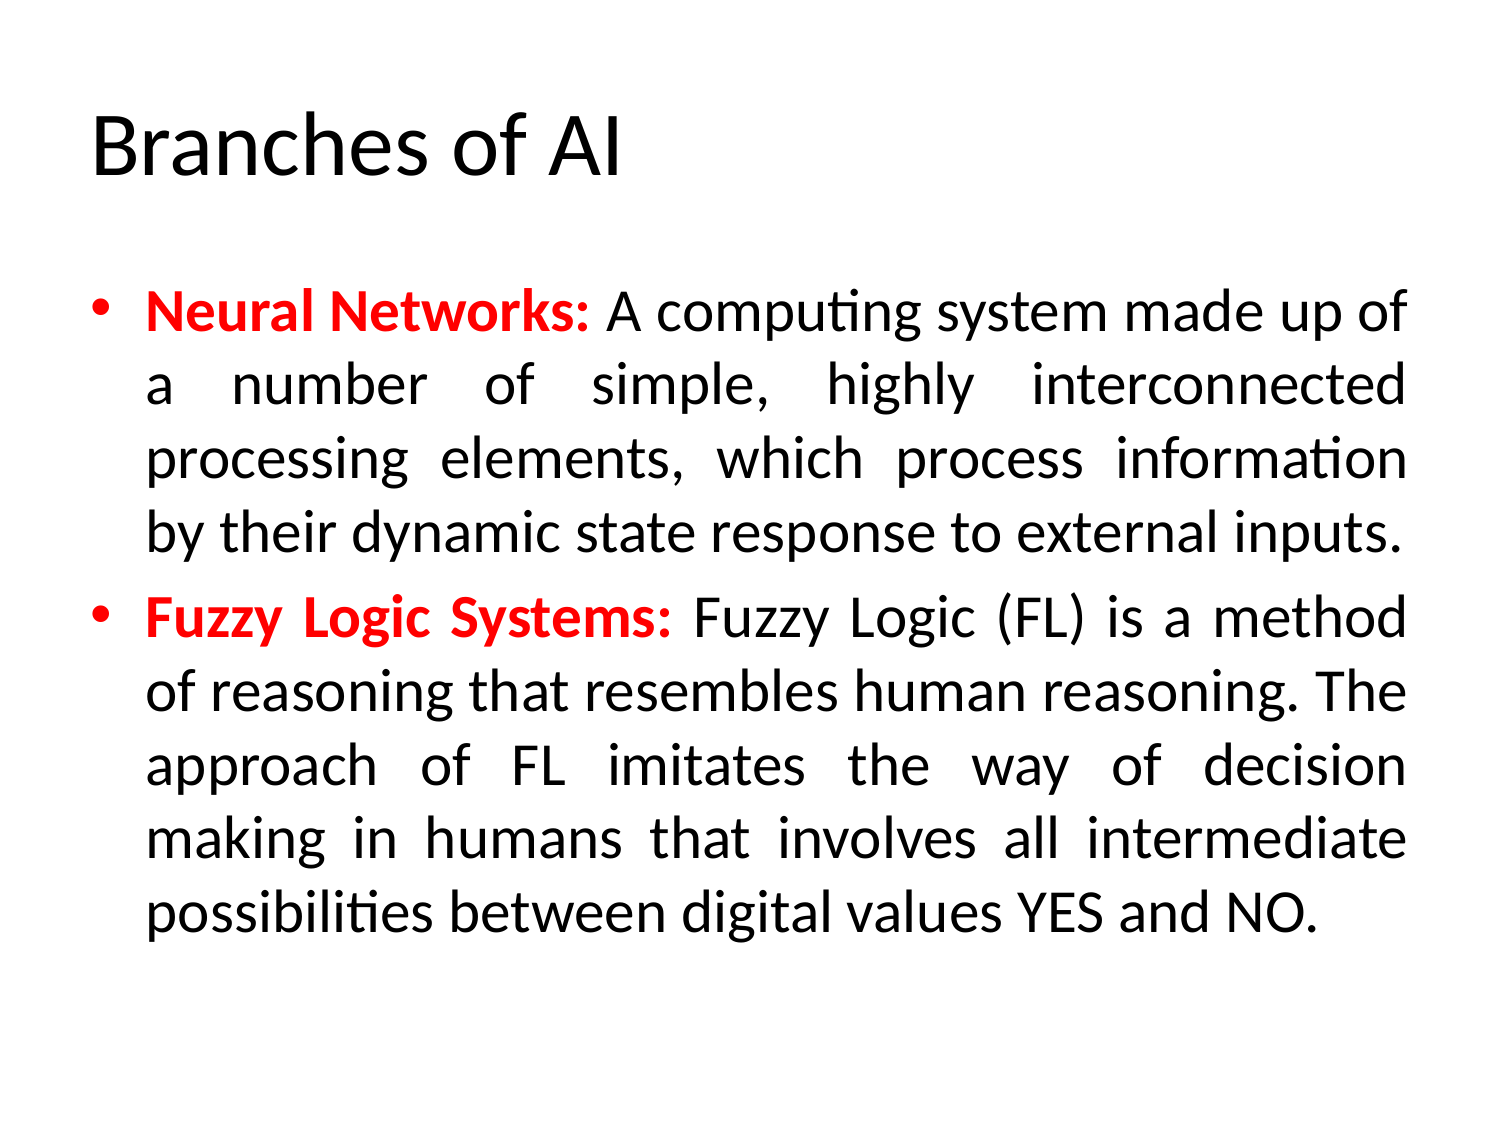

# Branches of AI
Neural Networks: A computing system made up of a number of simple, highly interconnected processing elements, which process information by their dynamic state response to external inputs.
Fuzzy Logic Systems: Fuzzy Logic (FL) is a method of reasoning that resembles human reasoning. The approach of FL imitates the way of decision making in humans that involves all intermediate possibilities between digital values YES and NO.